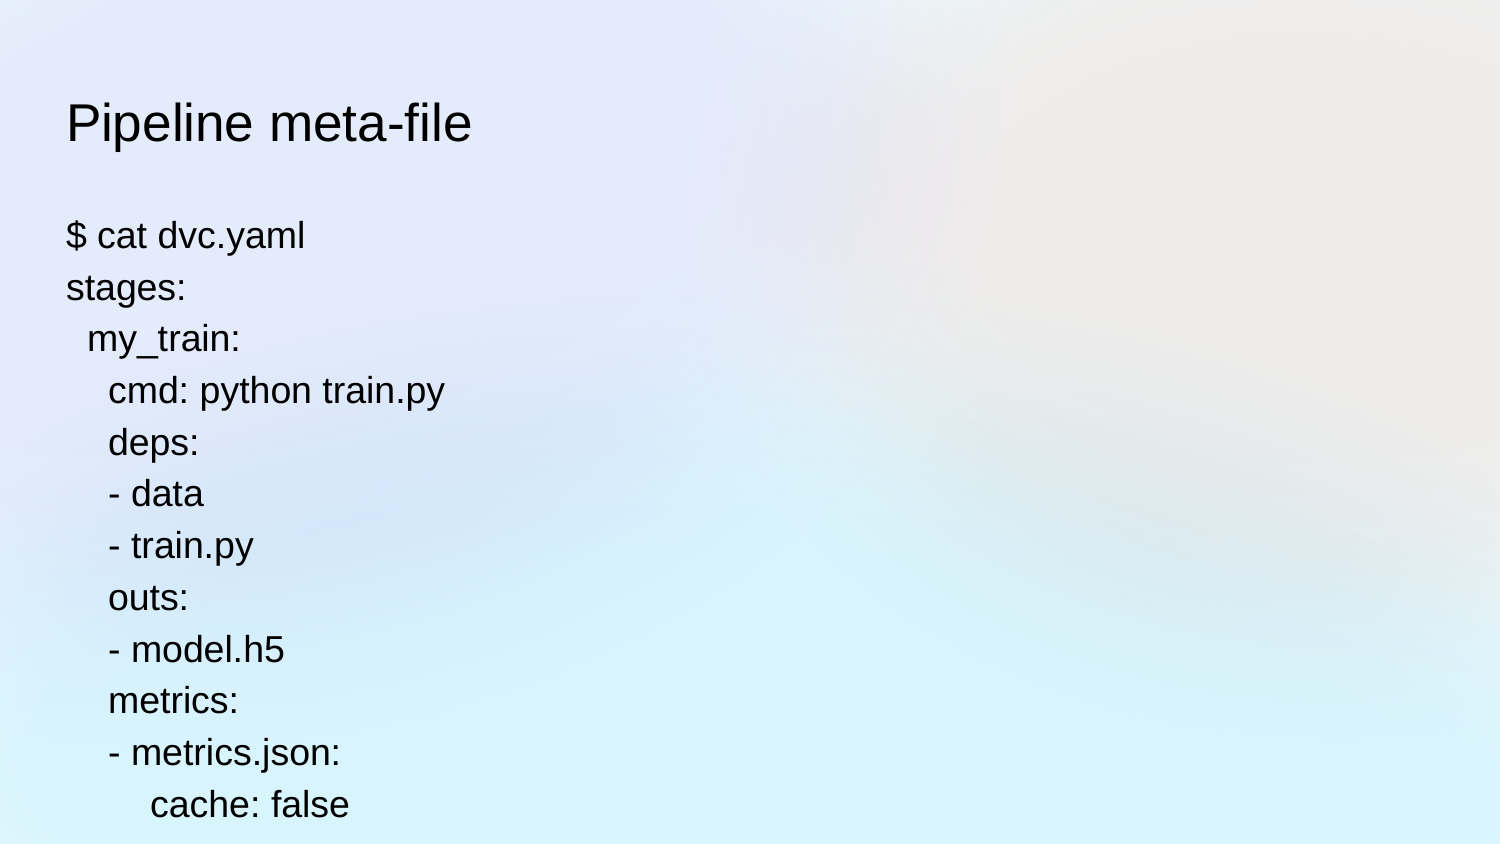

# Pipeline meta-file
$ cat dvc.yaml
stages:
  my_train:
    cmd: python train.py
    deps:
    - data
    - train.py
    outs:
    - model.h5
    metrics:
    - metrics.json:
        cache: false